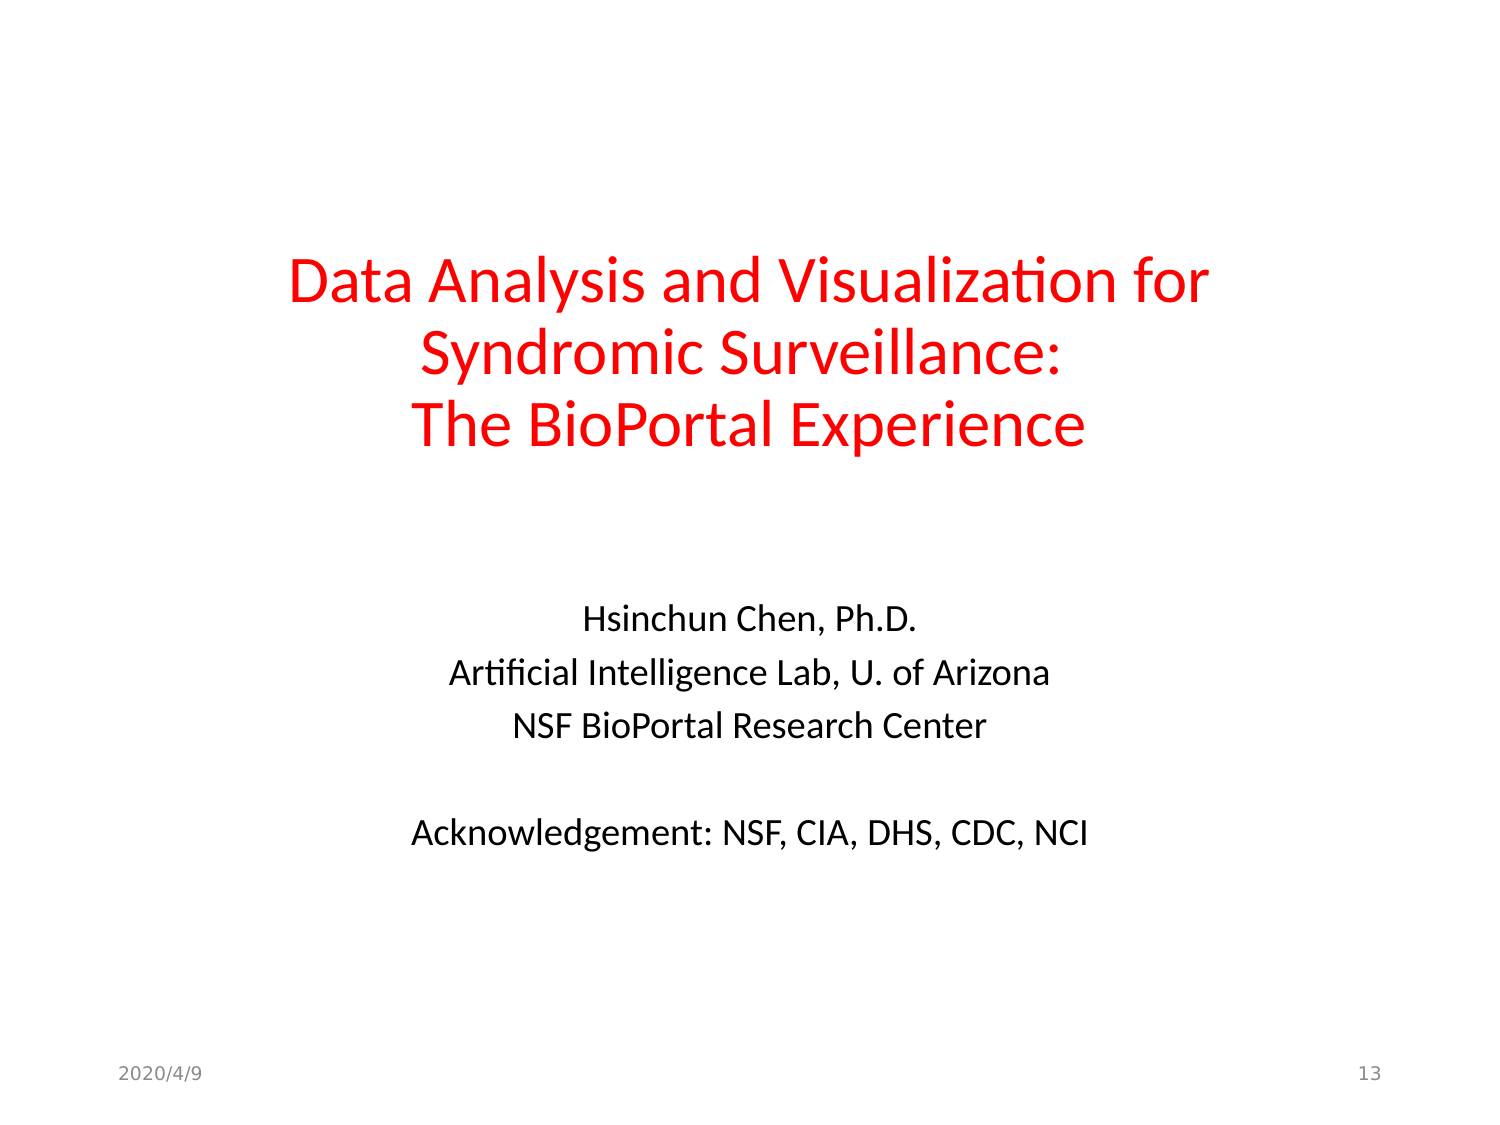

# Data Analysis and Visualization for Syndromic Surveillance: The BioPortal Experience
Hsinchun Chen, Ph.D.
Artificial Intelligence Lab, U. of Arizona
NSF BioPortal Research Center

Acknowledgement: NSF, CIA, DHS, CDC, NCI
2020/4/9
13